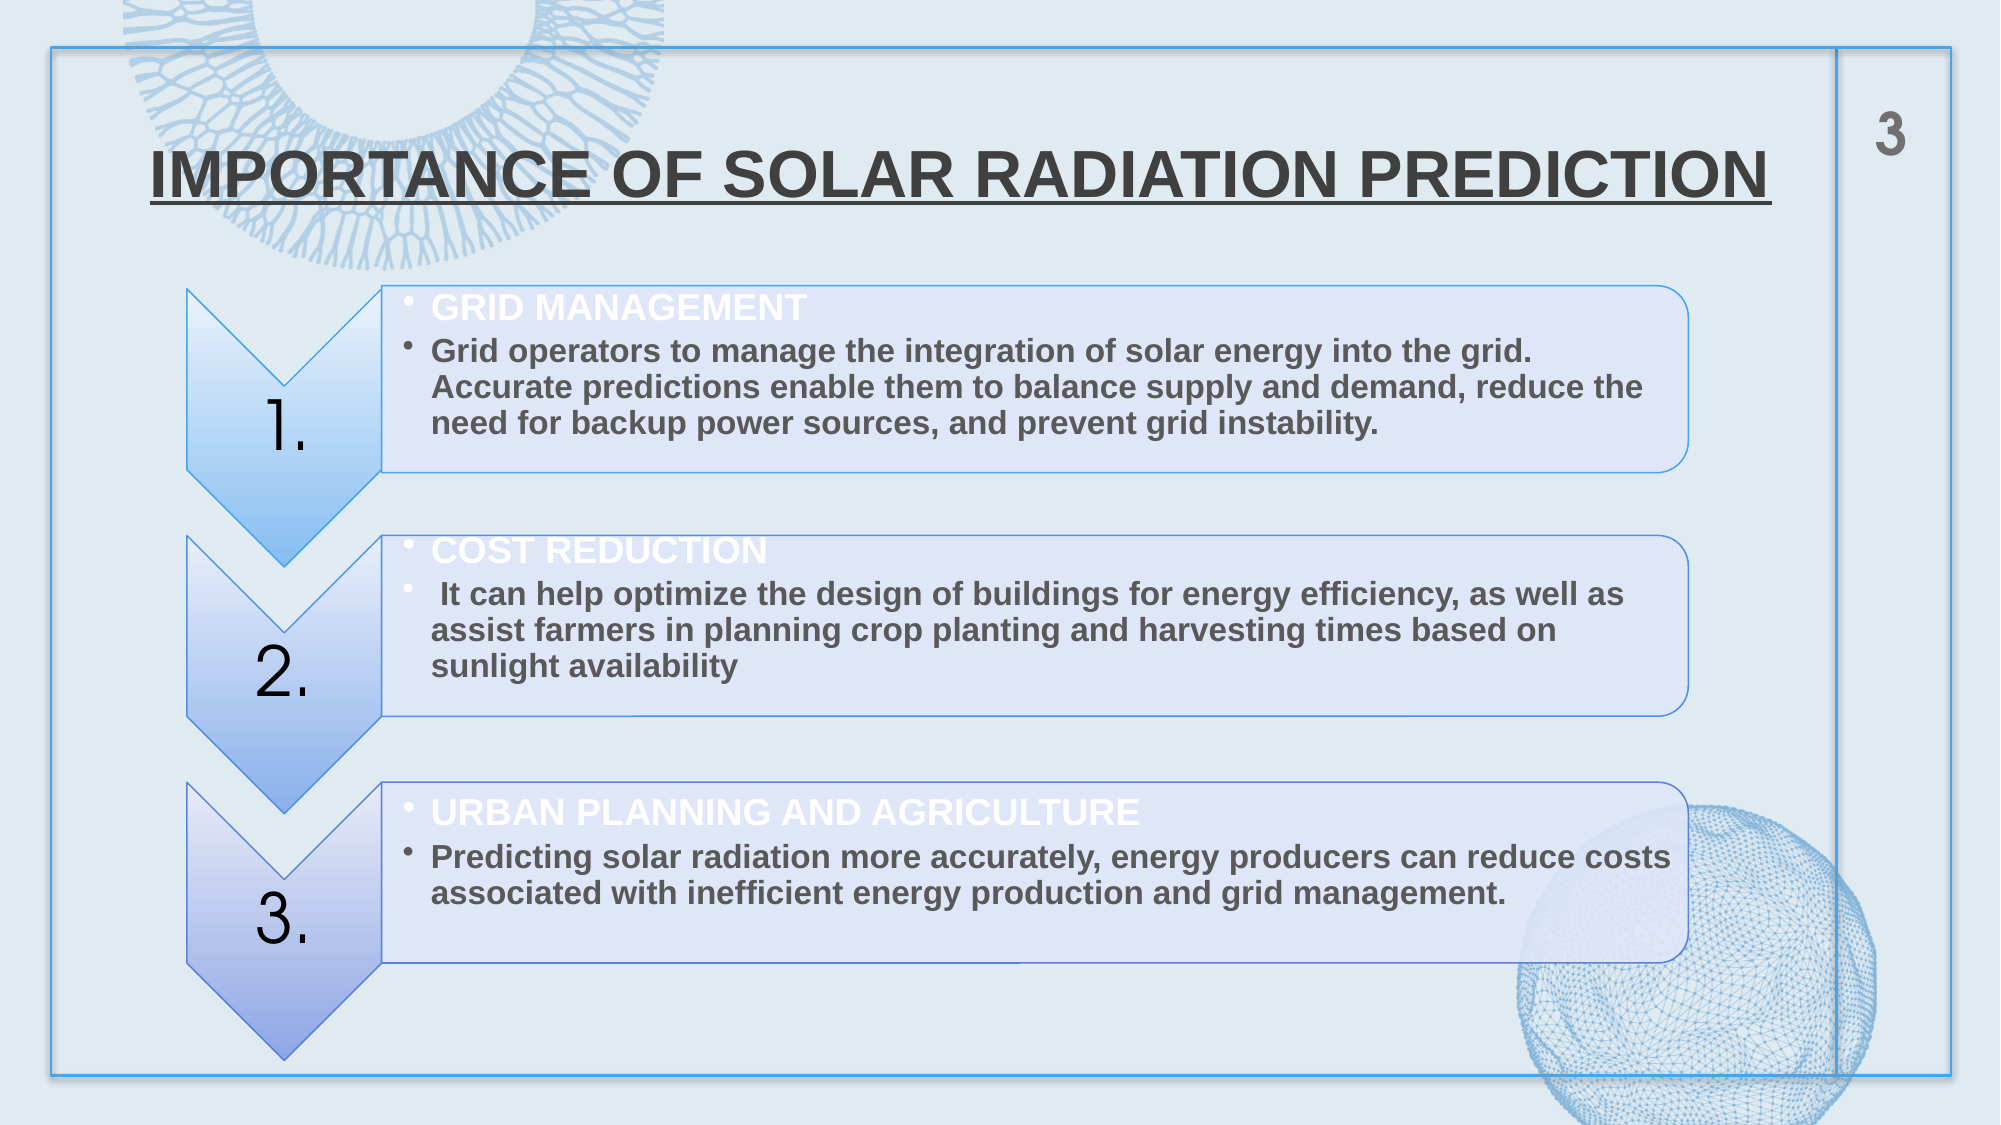

# IMPORTANCE OF SOLAR RADIATION PREDICTION
3
1.
GRID MANAGEMENT
Grid operators to manage the integration of solar energy into the grid. Accurate predictions enable them to balance supply and demand, reduce the need for backup power sources, and prevent grid instability.
2.
COST REDUCTION
 It can help optimize the design of buildings for energy efficiency, as well as assist farmers in planning crop planting and harvesting times based on sunlight availability
3.
URBAN PLANNING AND AGRICULTURE
Predicting solar radiation more accurately, energy producers can reduce costs associated with inefficient energy production and grid management.